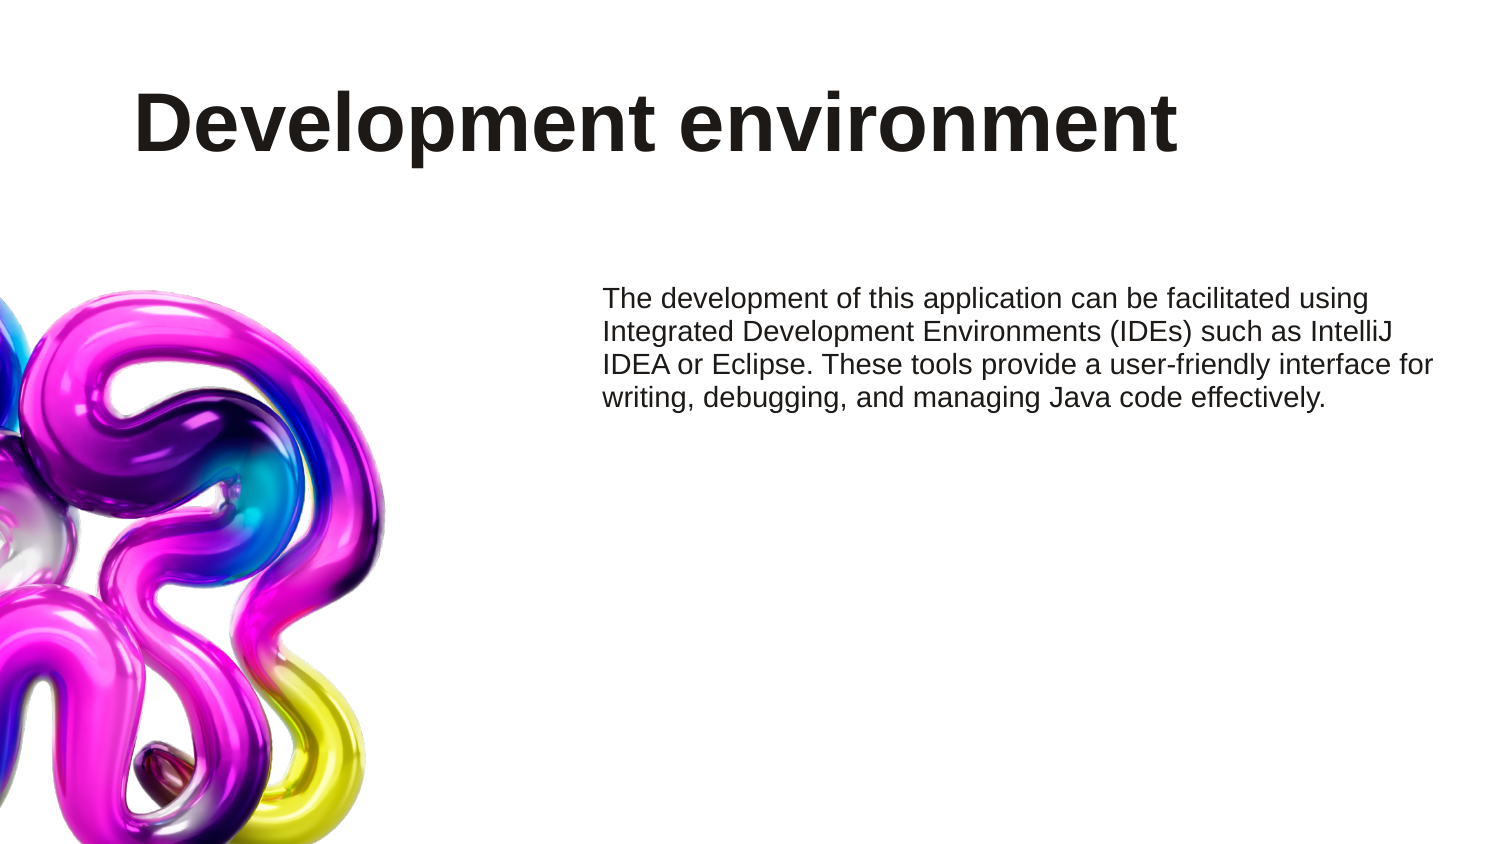

# Development environment
The development of this application can be facilitated using Integrated Development Environments (IDEs) such as IntelliJ IDEA or Eclipse. These tools provide a user-friendly interface for writing, debugging, and managing Java code effectively.